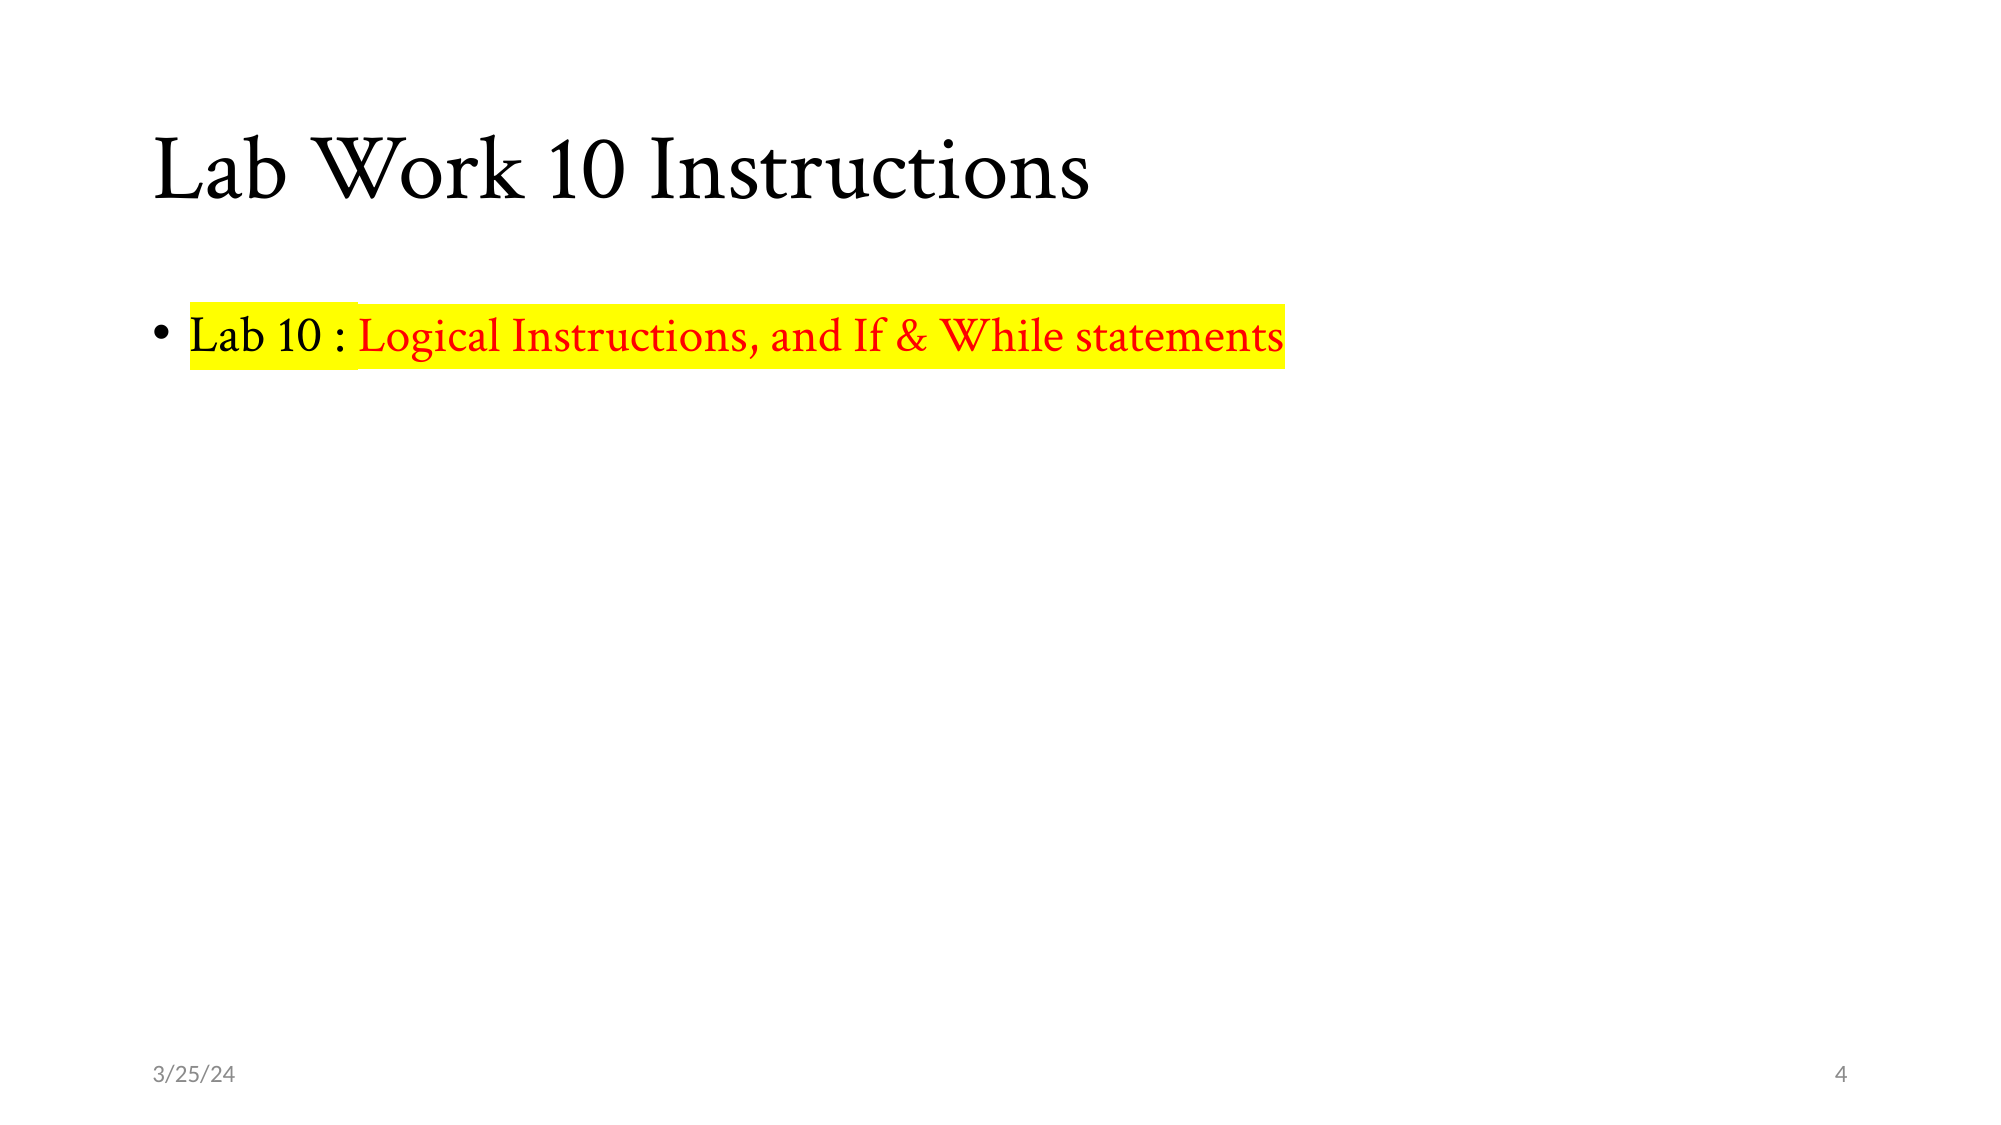

# Lab Work 10 Instructions
Lab 10 : Logical Instructions, and If & While statements

3/25/24
4